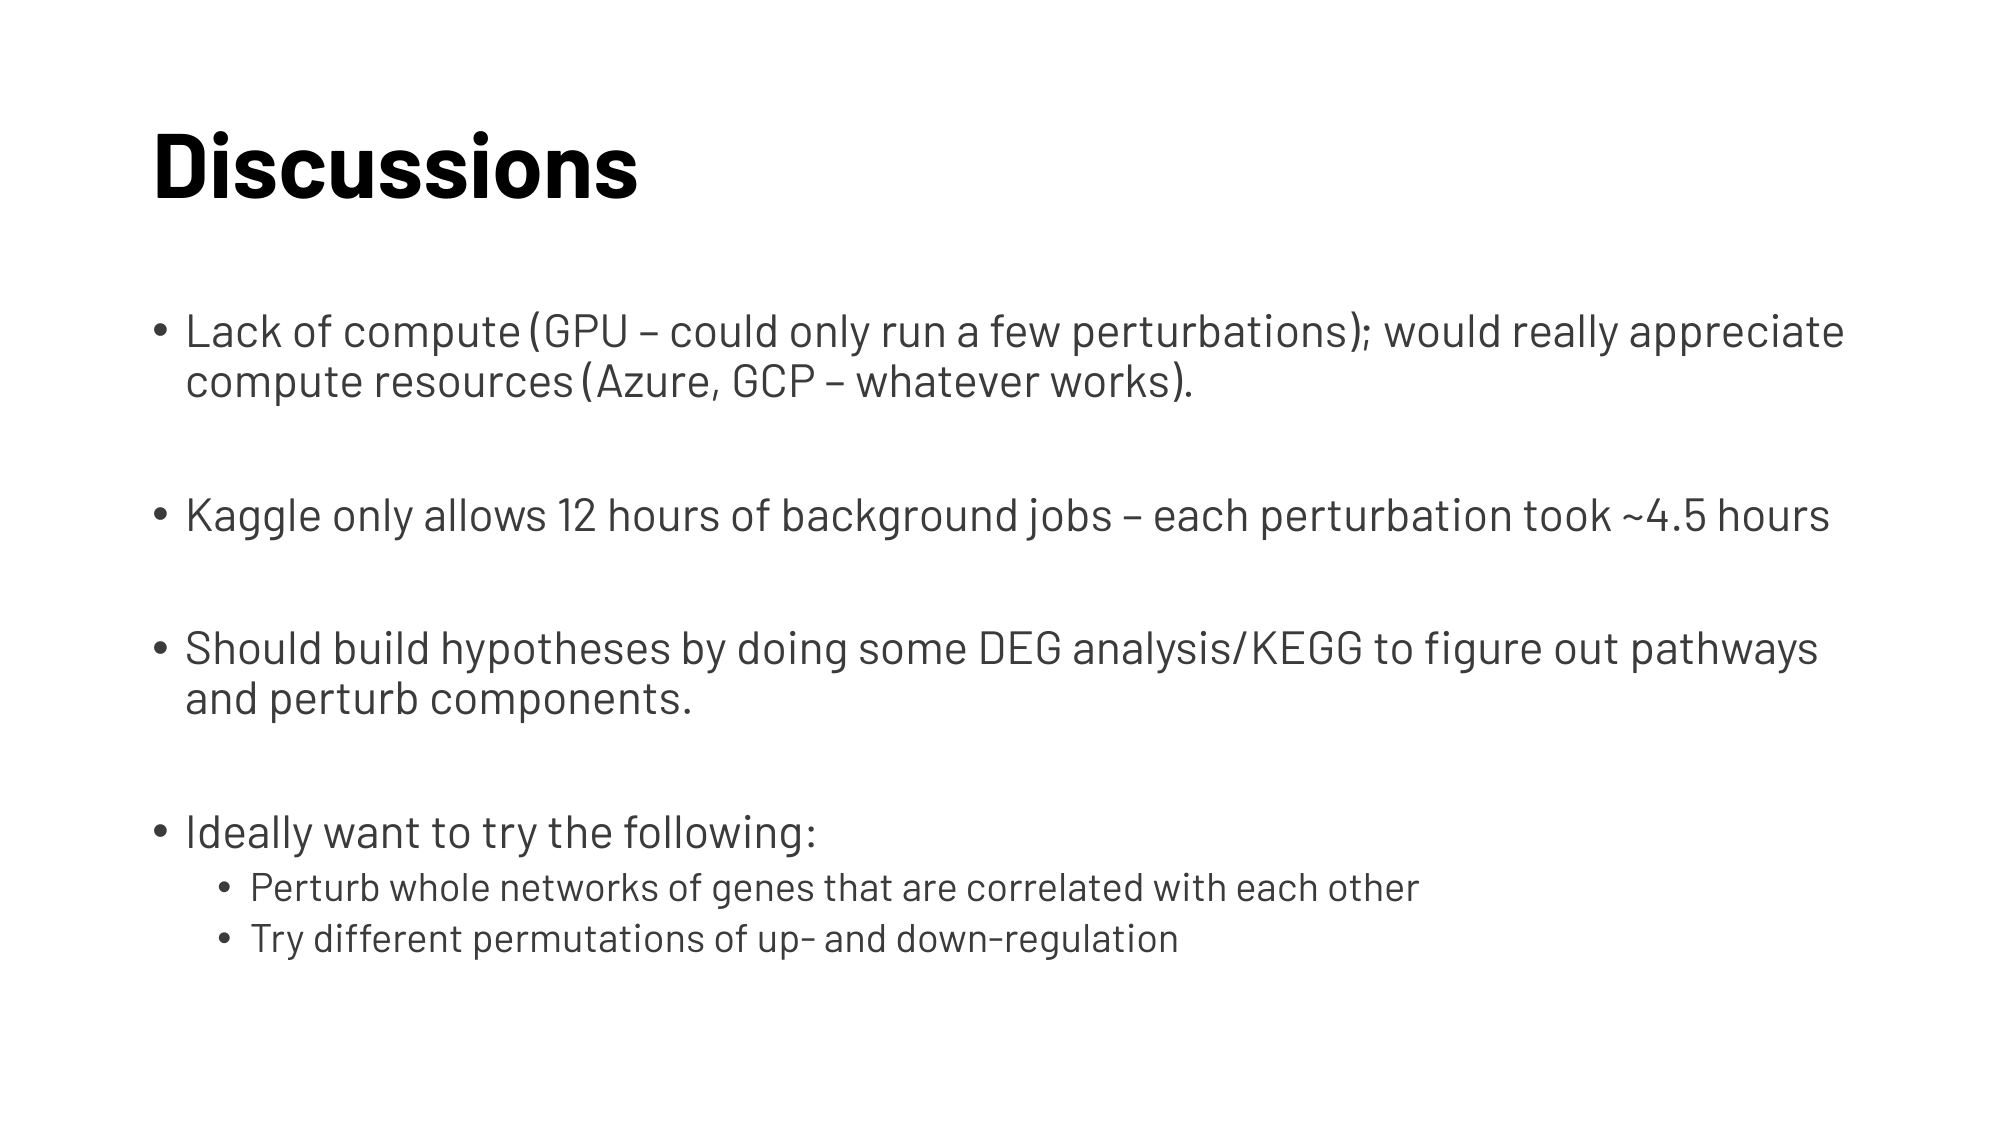

# Discussions
Lack of compute (GPU – could only run a few perturbations); would really appreciate compute resources (Azure, GCP – whatever works).

Kaggle only allows 12 hours of background jobs – each perturbation took ~4.5 hours

Should build hypotheses by doing some DEG analysis/KEGG to figure out pathways and perturb components.

Ideally want to try the following:
Perturb whole networks of genes that are correlated with each other
Try different permutations of up- and down-regulation